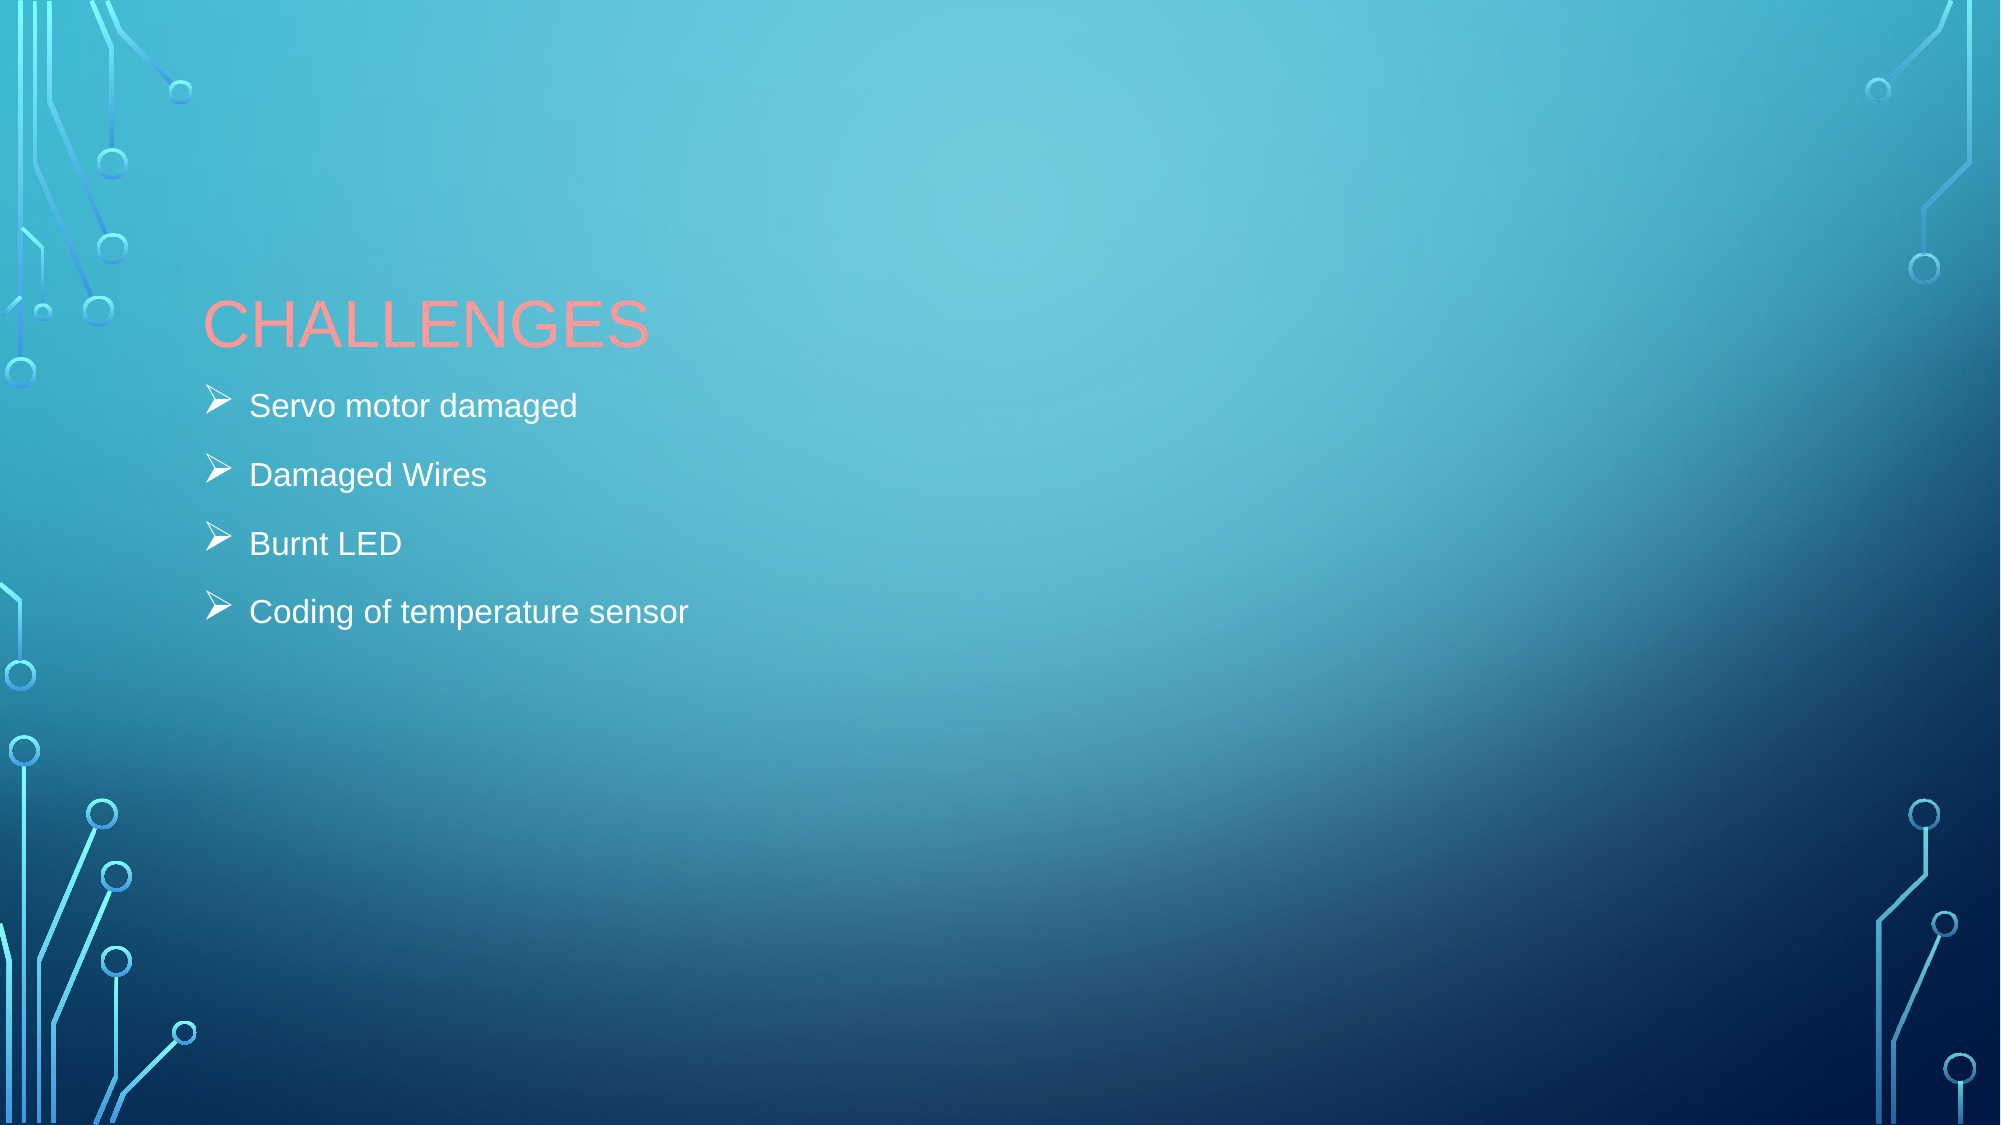

# CHALLENGES
Servo motor damaged
Damaged Wires
Burnt LED
Coding of temperature sensor